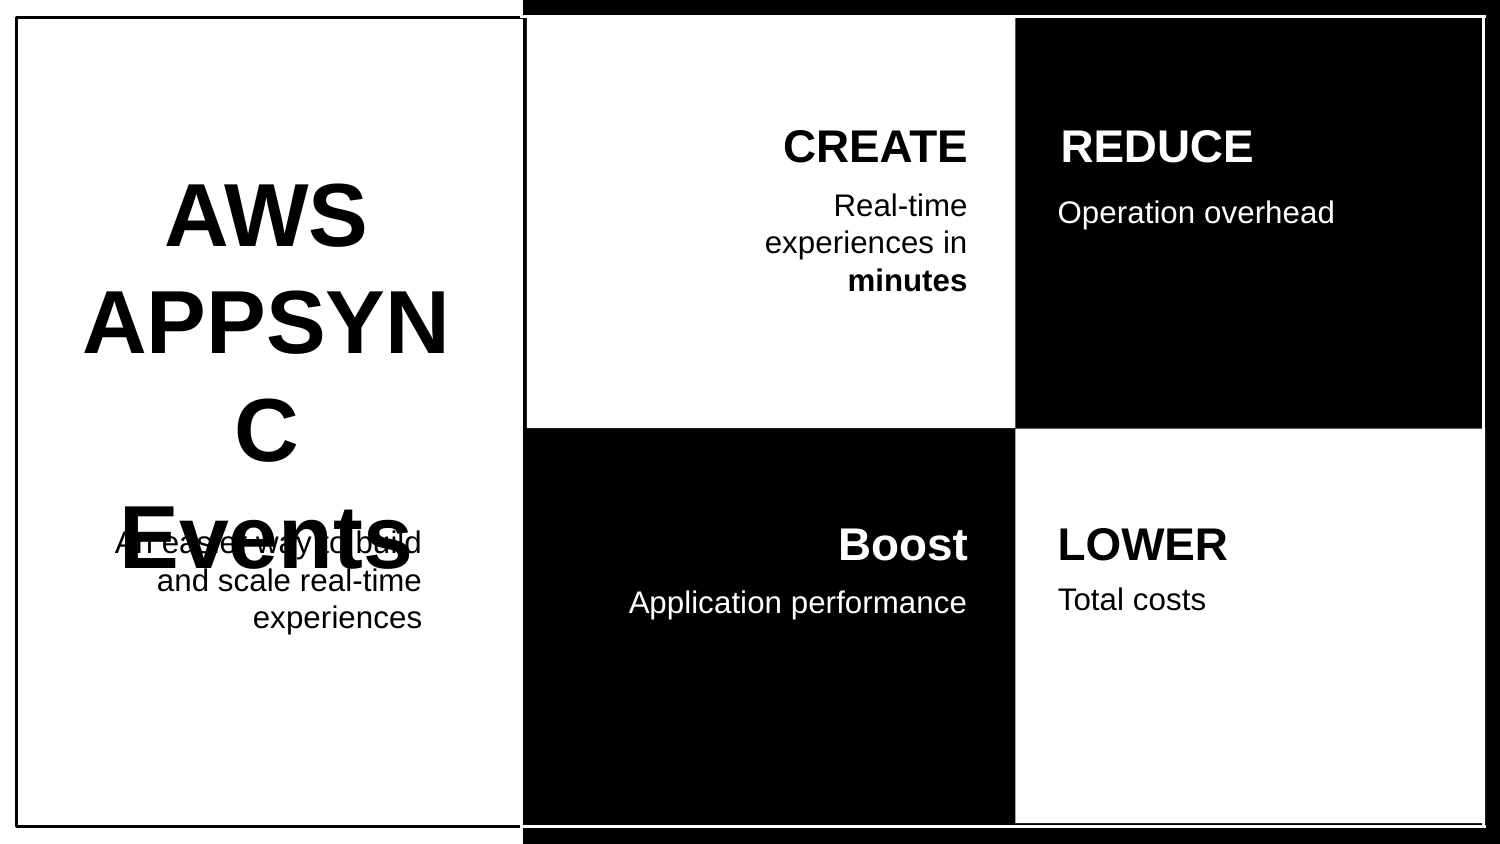

REDUCE
CREATE
Operation overhead
Real-time experiences in minutes
# AWS APPSYNC
Events

An easier way to build
and scale real-time experiences
LOWER
Boost
Total costs
Application performance